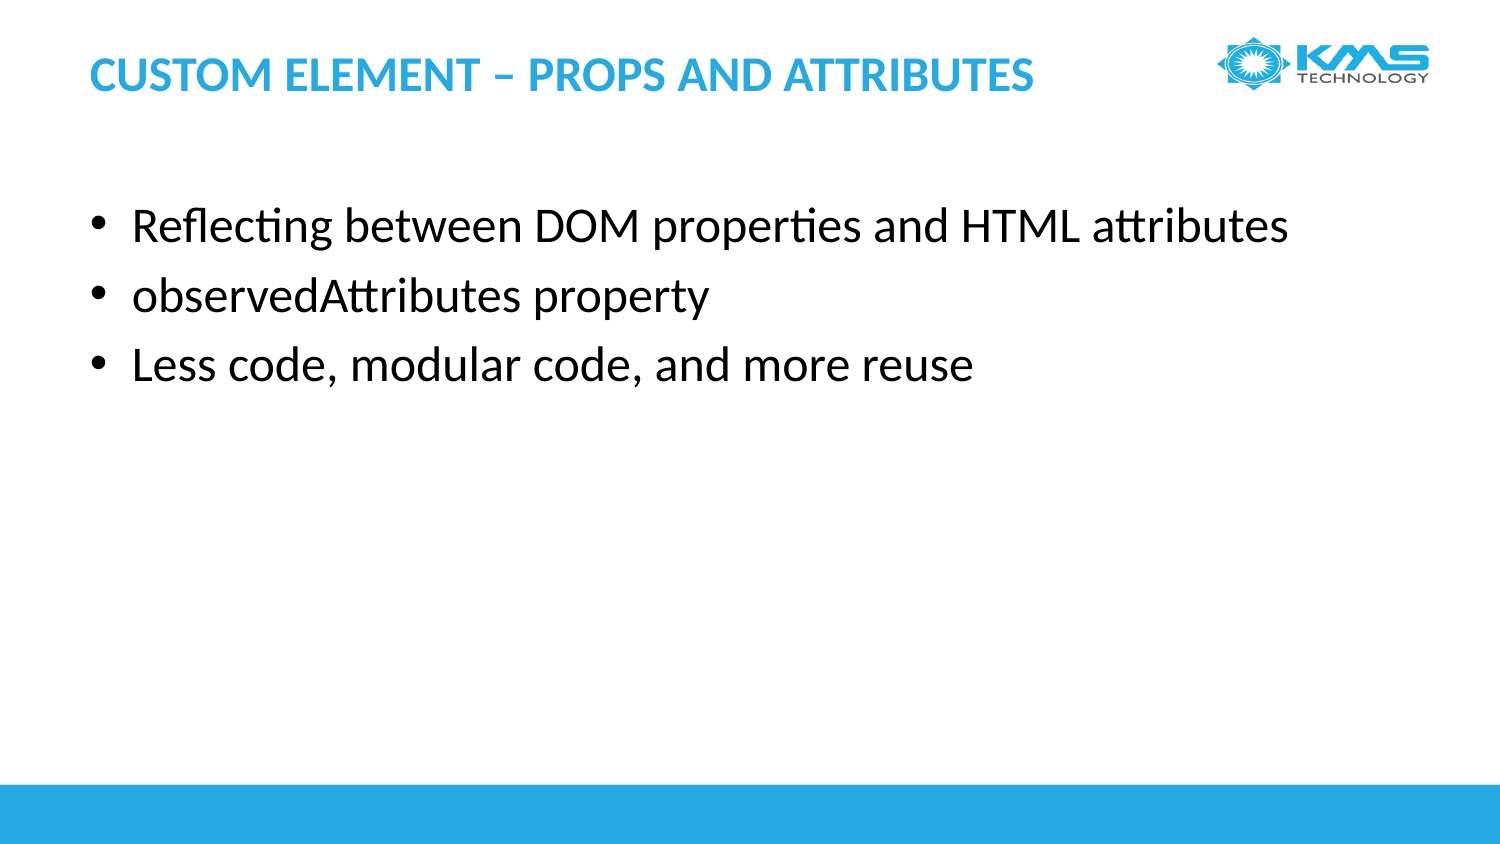

# Custom Element – props and attributes
Reflecting between DOM properties and HTML attributes
observedAttributes property
Less code, modular code, and more reuse